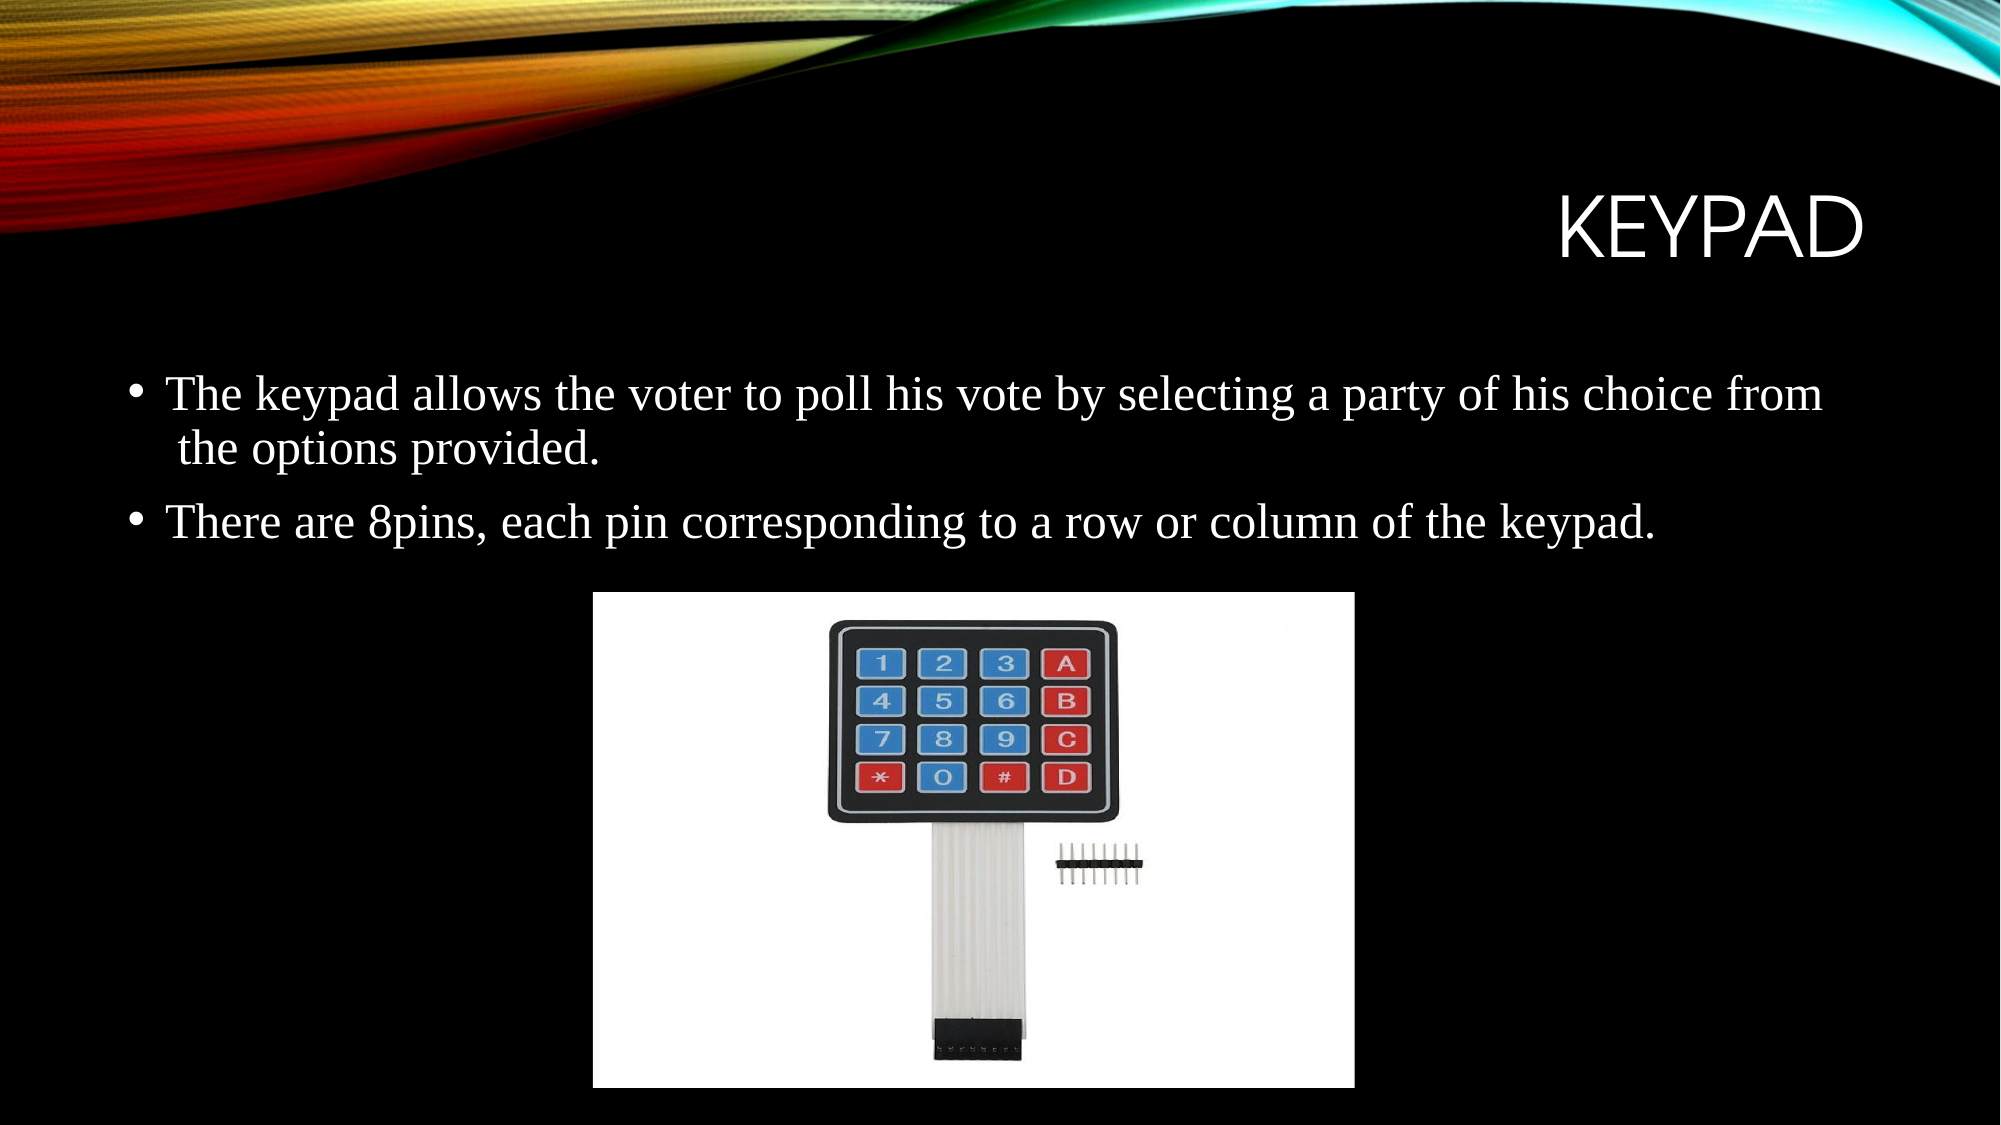

# KEYPAD
The keypad allows the voter to poll his vote by selecting a party of his choice from  the options provided.
There are 8pins, each pin corresponding to a row or column of the keypad.